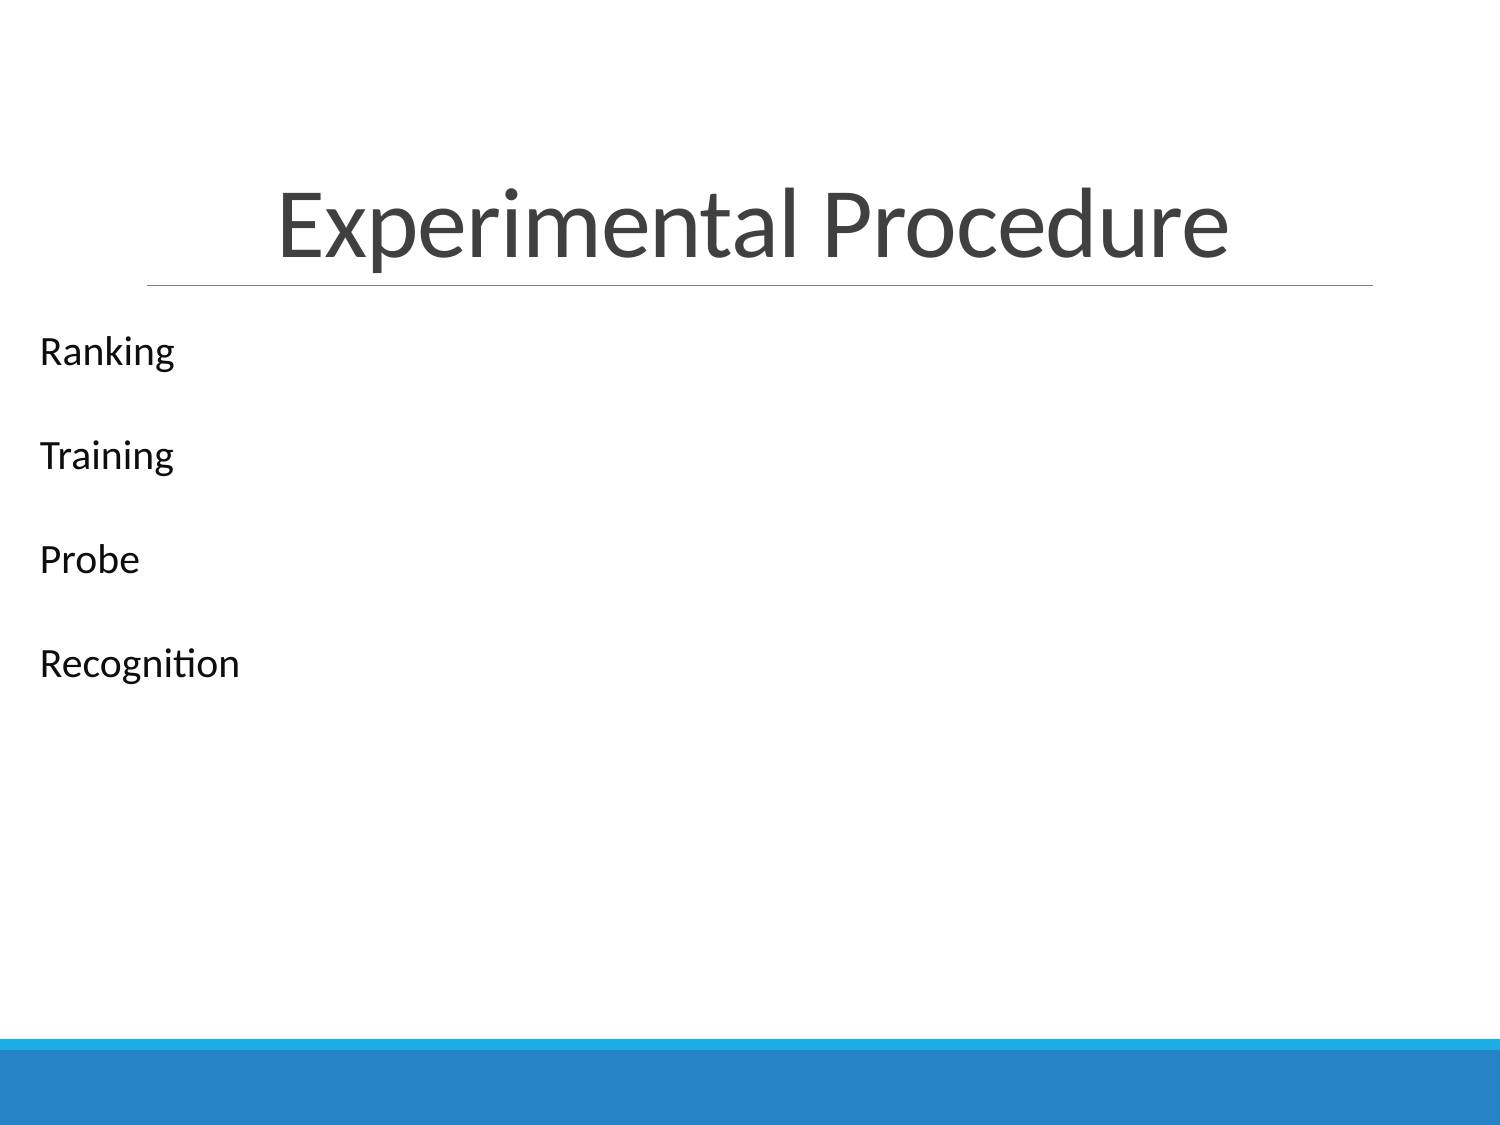

# Experimental Procedure
Ranking
Training
Probe
Recognition